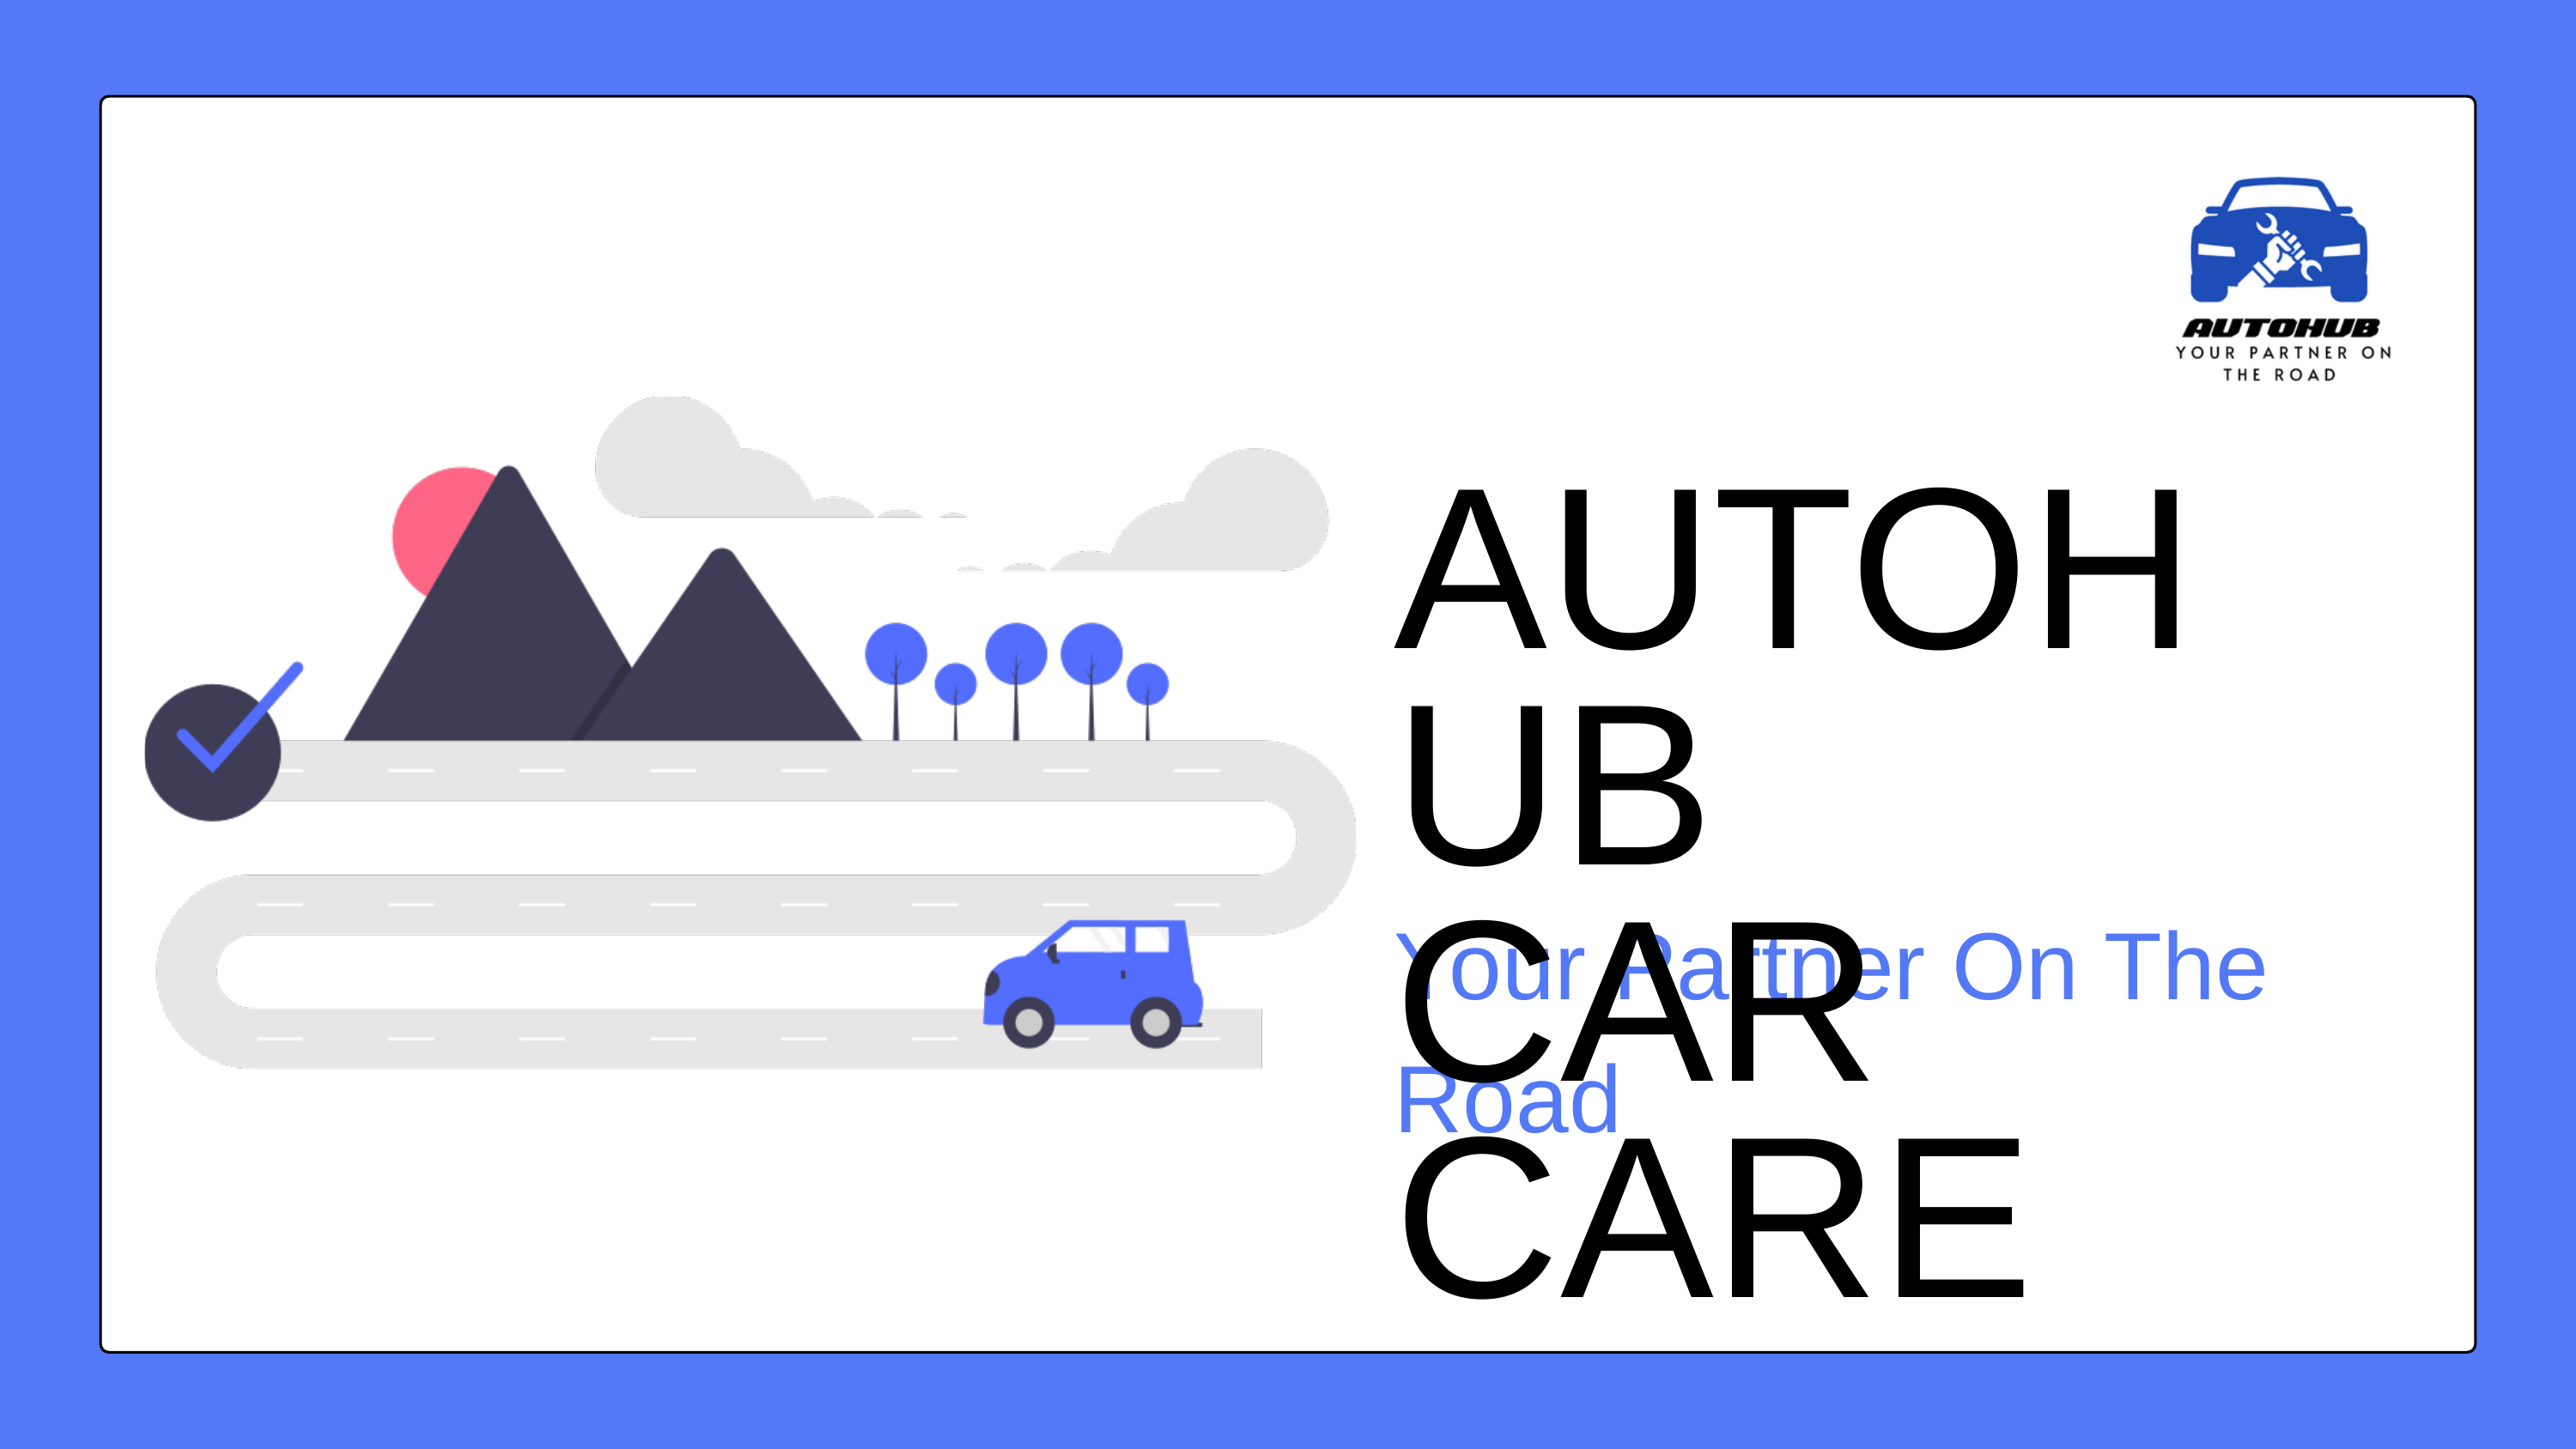

AUTOHUB
CAR CARE
Your Partner On The Road